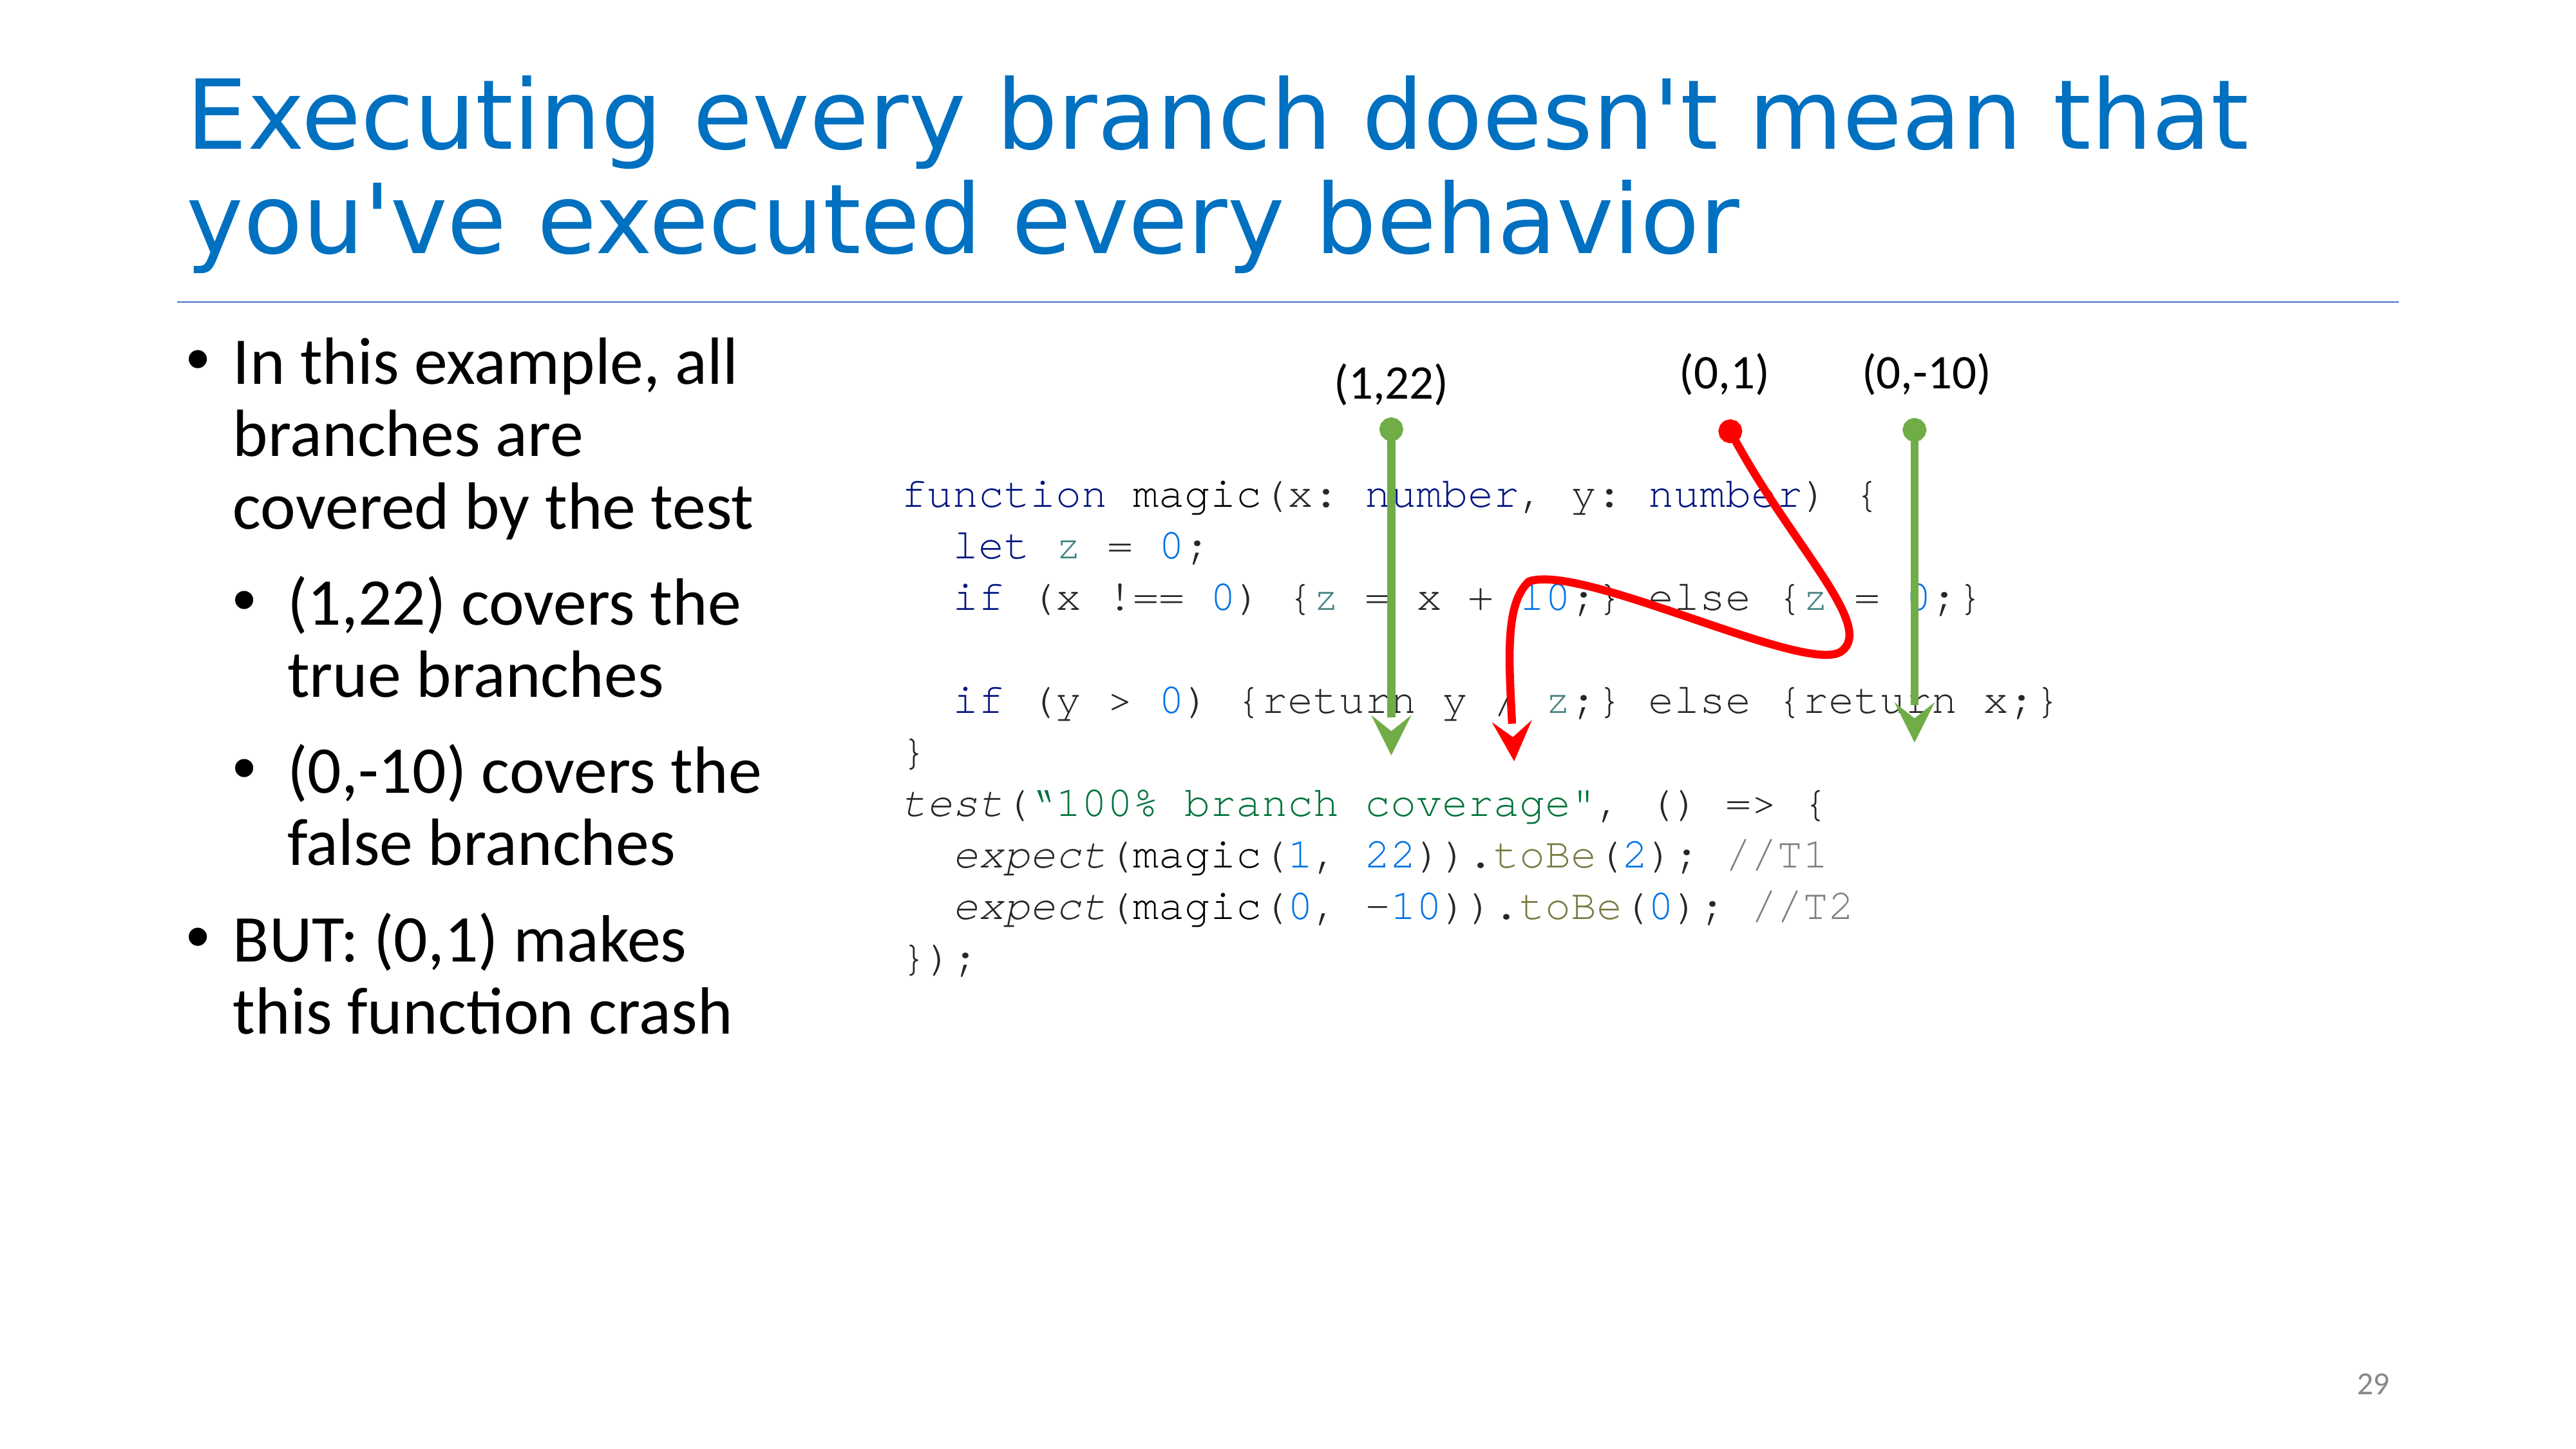

# Executing every branch doesn't mean that you've executed every behavior
In this example, all branches are covered by the test
(1,22) covers the true branches
(0,-10) covers the false branches
BUT: (0,1) makes this function crash
(0,1)

(0,-10)
(1,22)
function magic(x: number, y: number) {
  let z = 0;
  if (x !== 0) {z = x + 10;} else {z = 0;}

  if (y > 0) {return y / z;} else {return x;}
}
test(“100% branch coverage", () => {
  expect(magic(1, 22)).toBe(2); //T1
  expect(magic(0, -10)).toBe(0); //T2
});
29